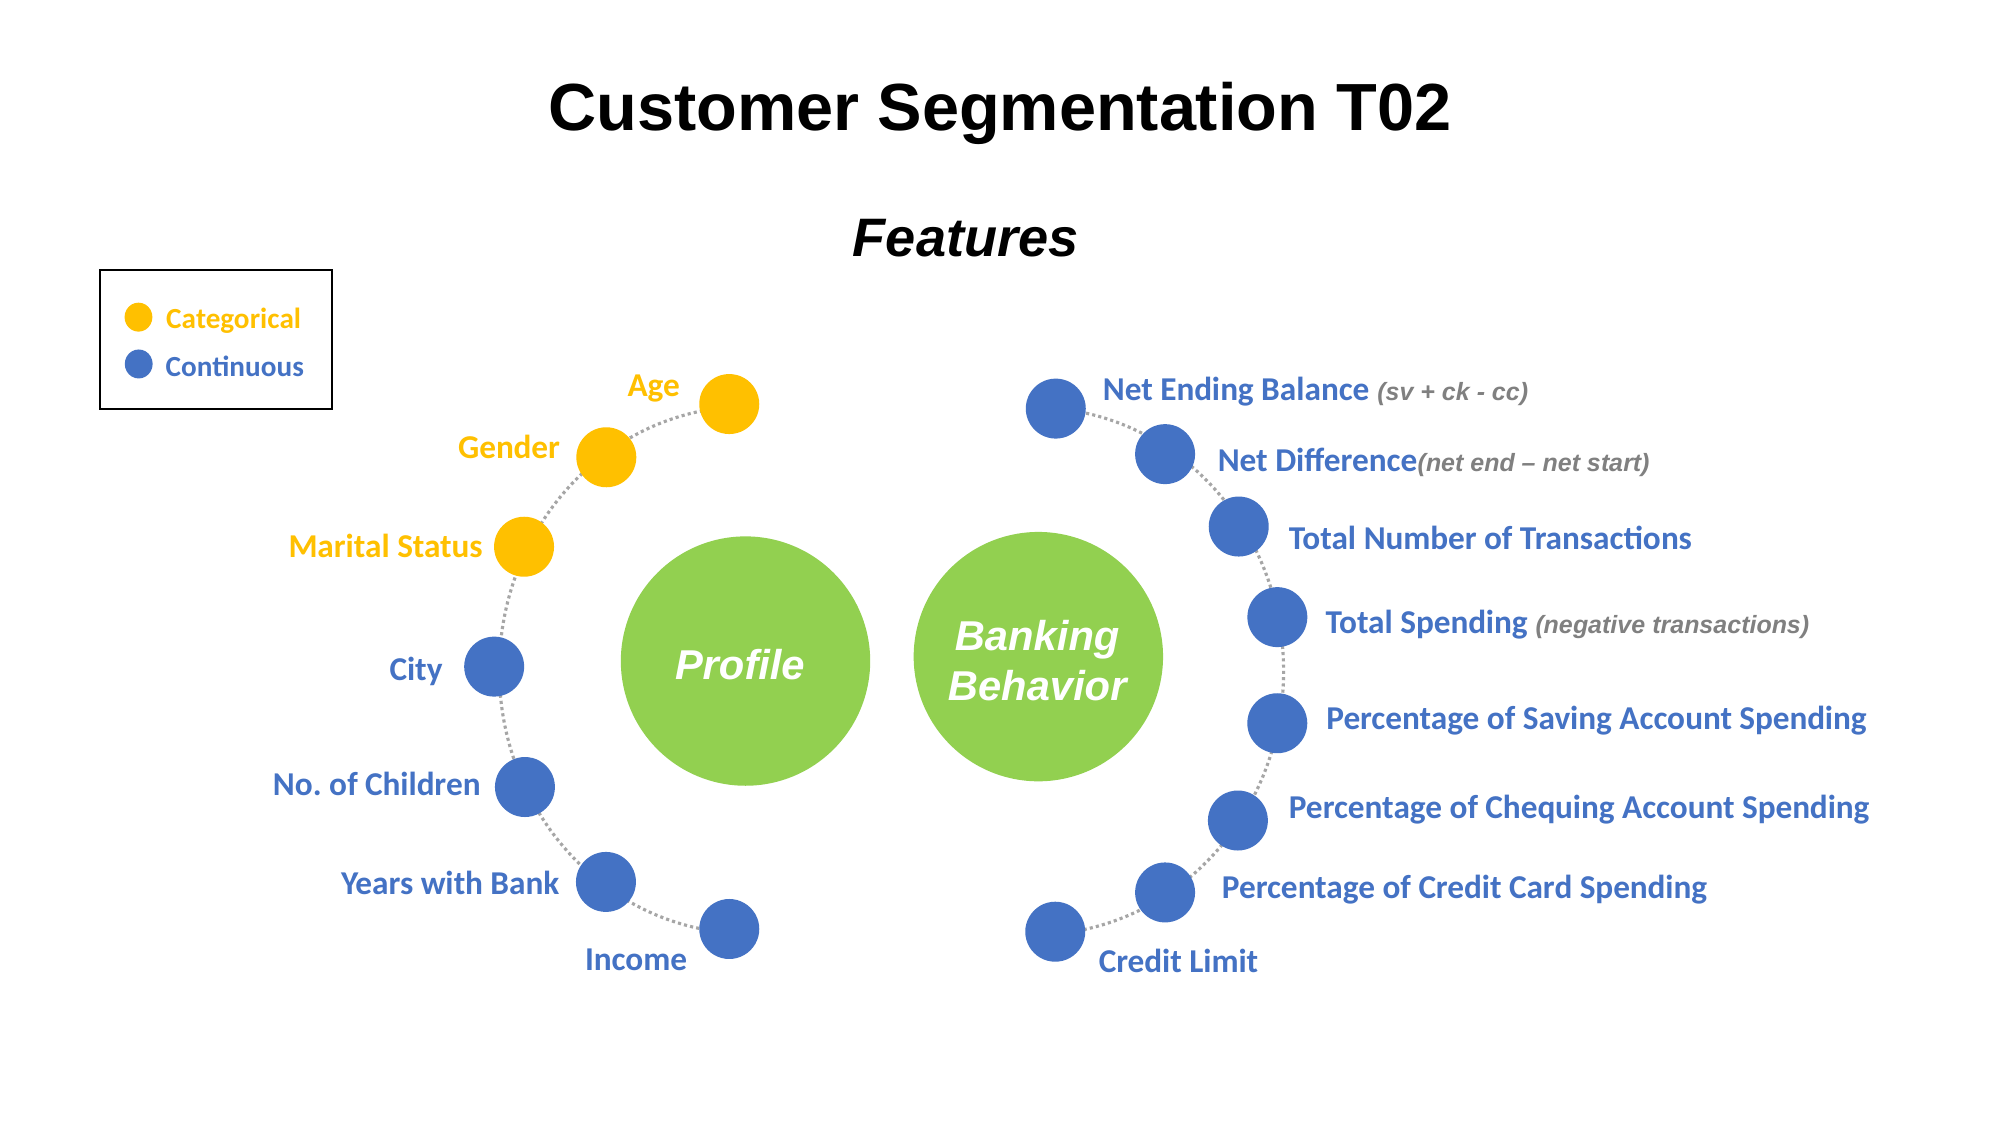

Customer Segmentation T02
Features

Categorical

Continuous

Age
Net Ending Balance (sv + ck - cc)

Net Difference(net end – net start)

Total Number of Transactions

Total Spending (negative transactions)

Percentage of Saving Account Spending
Percentage of Chequing Account Spending

Percentage of Credit Card Spending

Credit Limit

Gender

Marital Status

Banking
Behavior

Profile

City

No. of Children

Years with Bank

Income